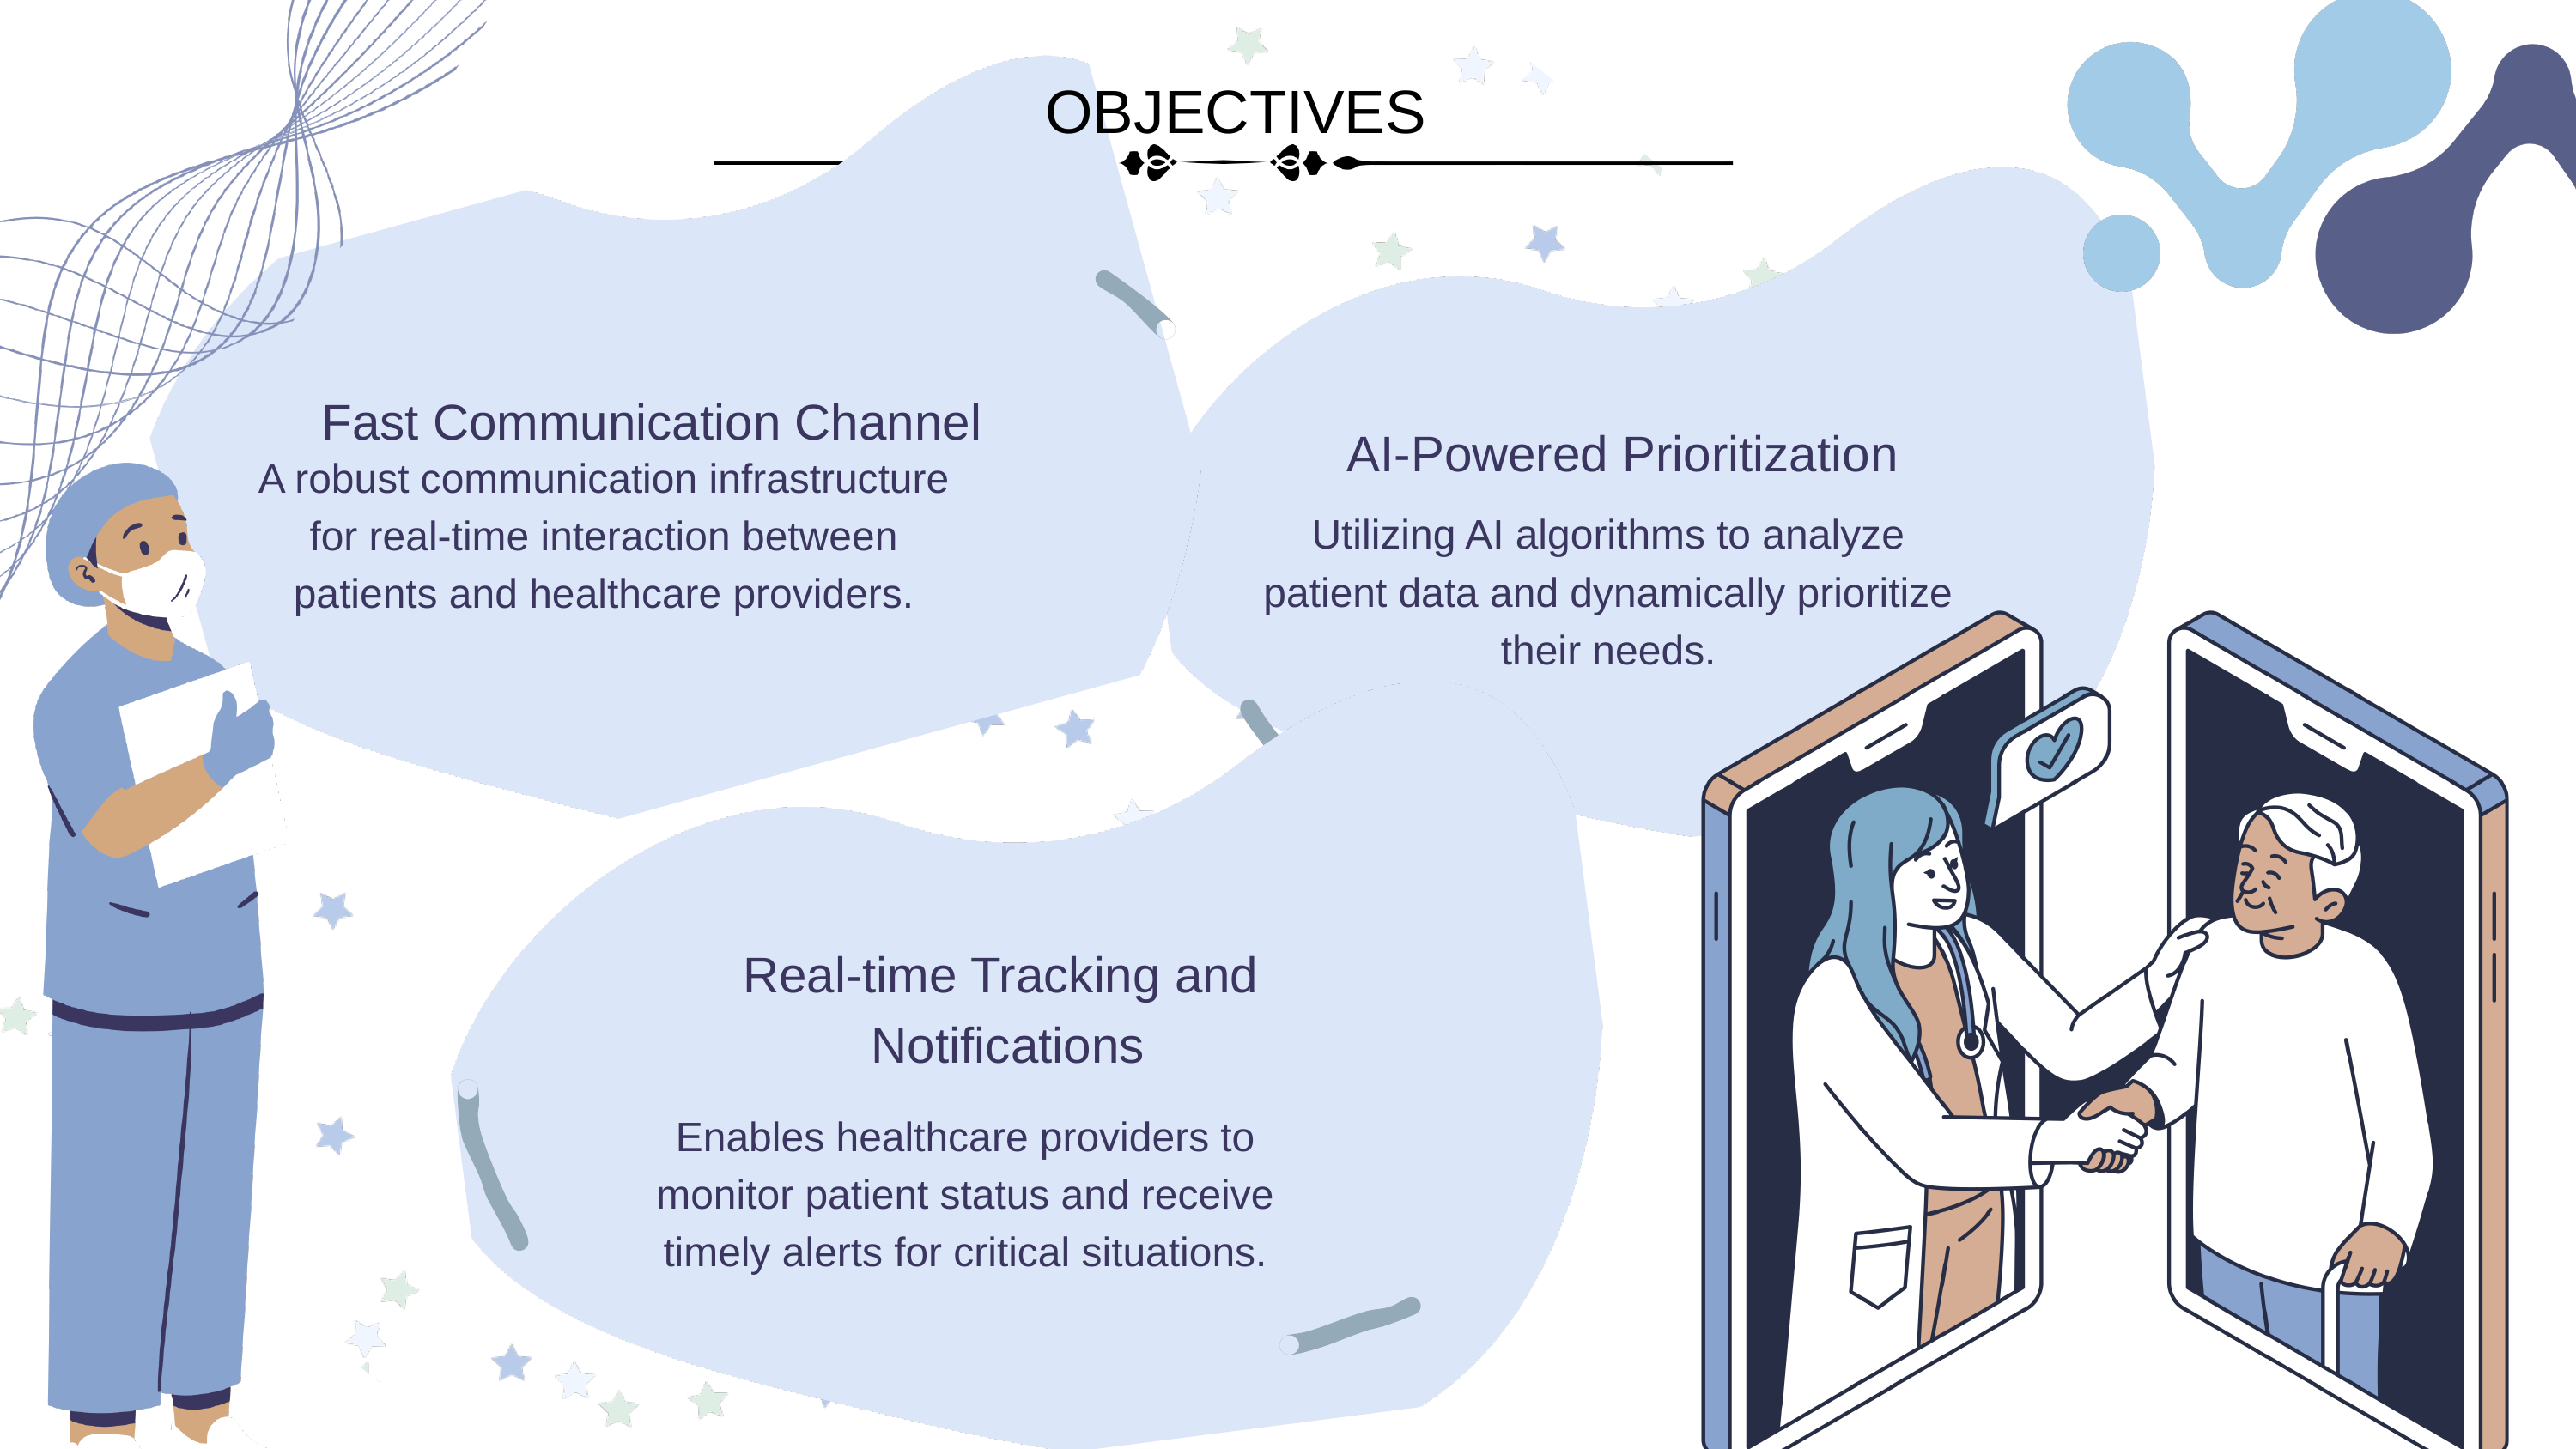

OBJECTIVES

Fast Communication Channel

A robust communication infrastructure for real-time interaction between patients and healthcare providers.

AI-Powered Prioritization

Utilizing AI algorithms to analyze patient data and dynamically prioritize their needs.

Real-time Tracking and
Notifications

Enables healthcare providers to monitor patient status and receive timely alerts for critical situations.